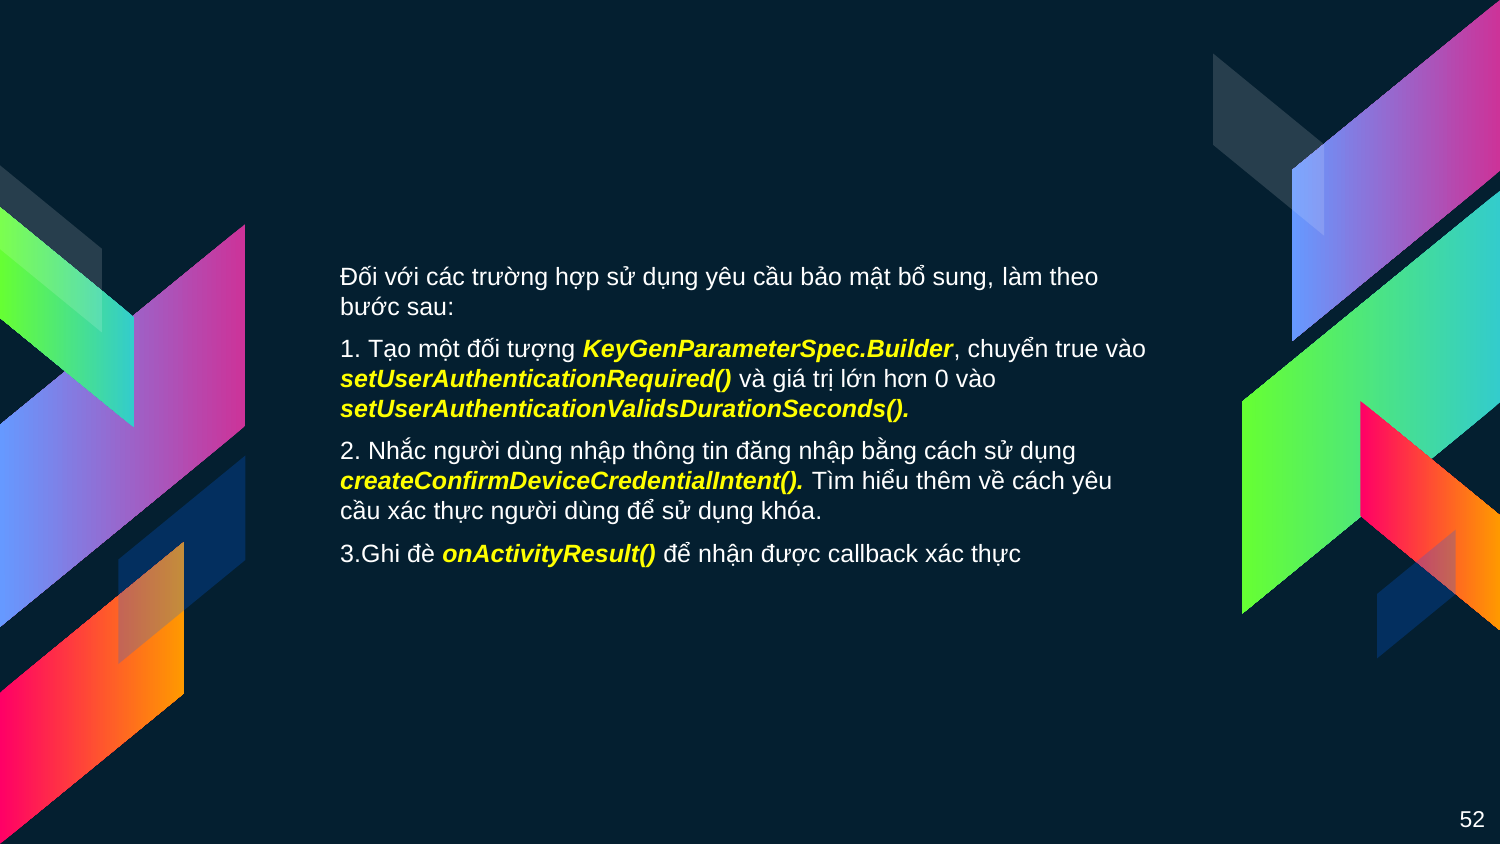

Đối với các trường hợp sử dụng yêu cầu bảo mật bổ sung, làm theo bước sau:
1. Tạo một đối tượng KeyGenParameterSpec.Builder, chuyển true vào setUserAuthenticationRequired() và giá trị lớn hơn 0 vào setUserAuthenticationValidsDurationSeconds().
2. Nhắc người dùng nhập thông tin đăng nhập bằng cách sử dụng createConfirmDeviceCredentialIntent(). Tìm hiểu thêm về cách yêu cầu xác thực người dùng để sử dụng khóa.
3.Ghi đè onActivityResult() để nhận được callback xác thực
52